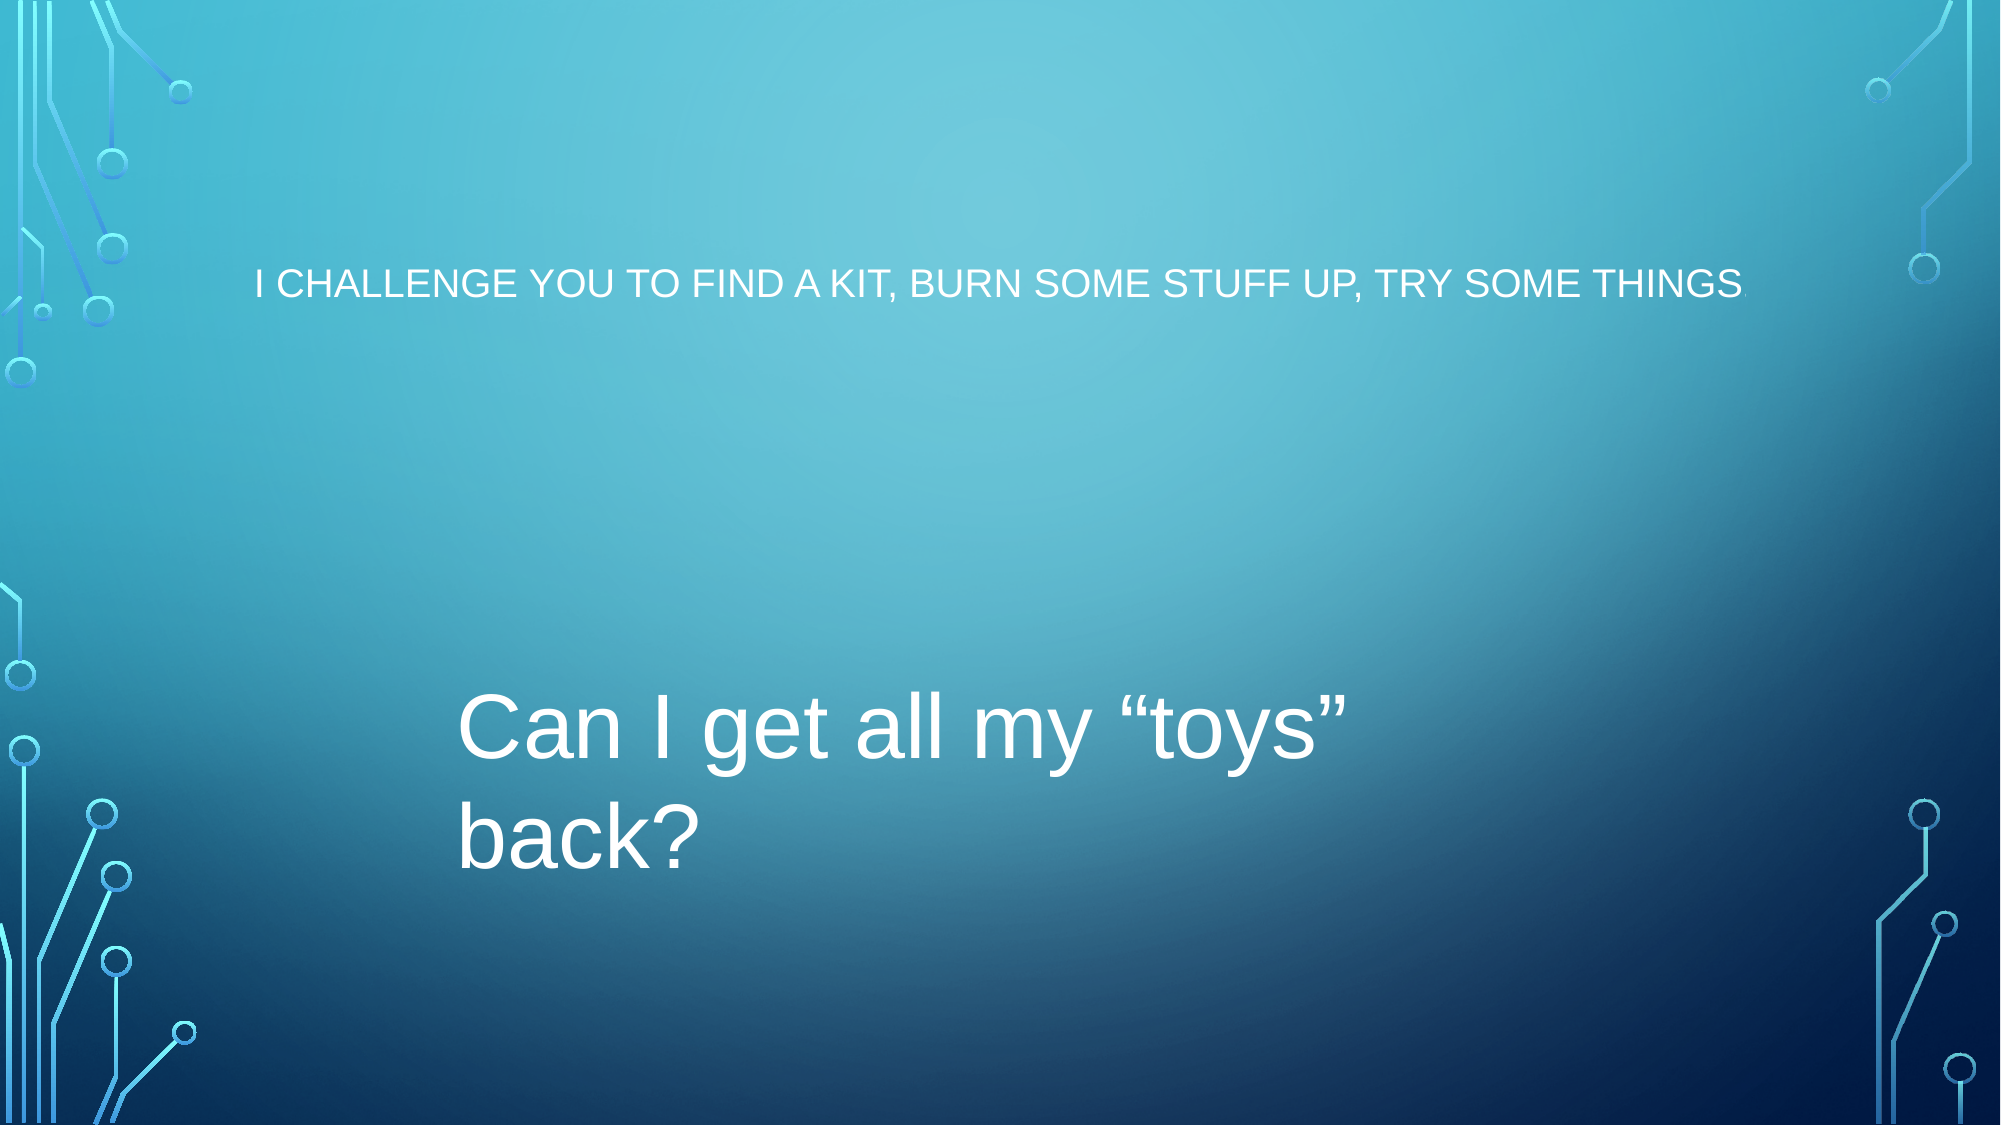

#
I challenge you to Find a Kit, burn some stuff up, try some things!

Can I get all my “toys” back?